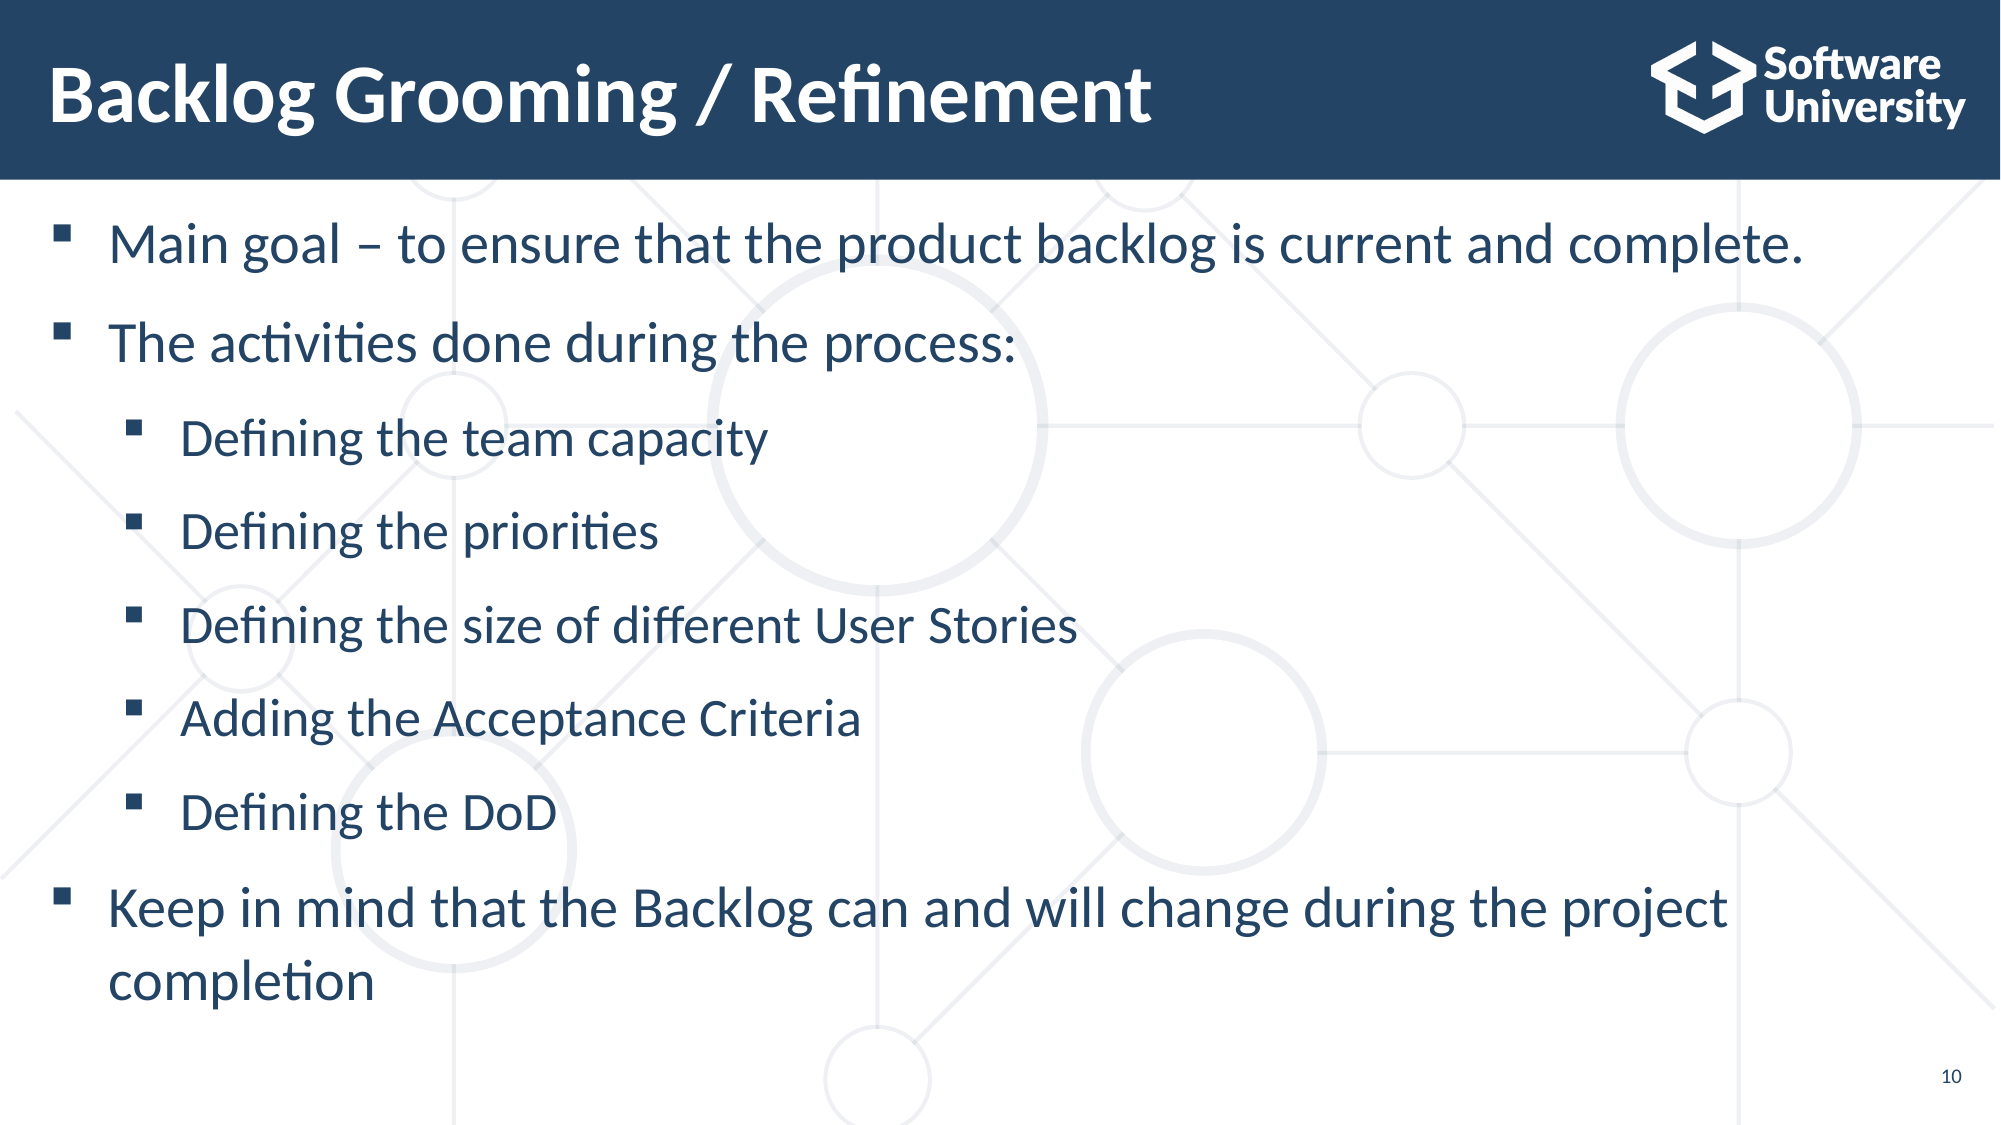

# Backlog Grooming / Refinement
Main goal – to ensure that the product backlog is current and complete.
The activities done during the process:
Defining the team capacity
Defining the priorities
Defining the size of different User Stories
Adding the Acceptance Criteria
Defining the DoD
Keep in mind that the Backlog can and will change during the project completion
10